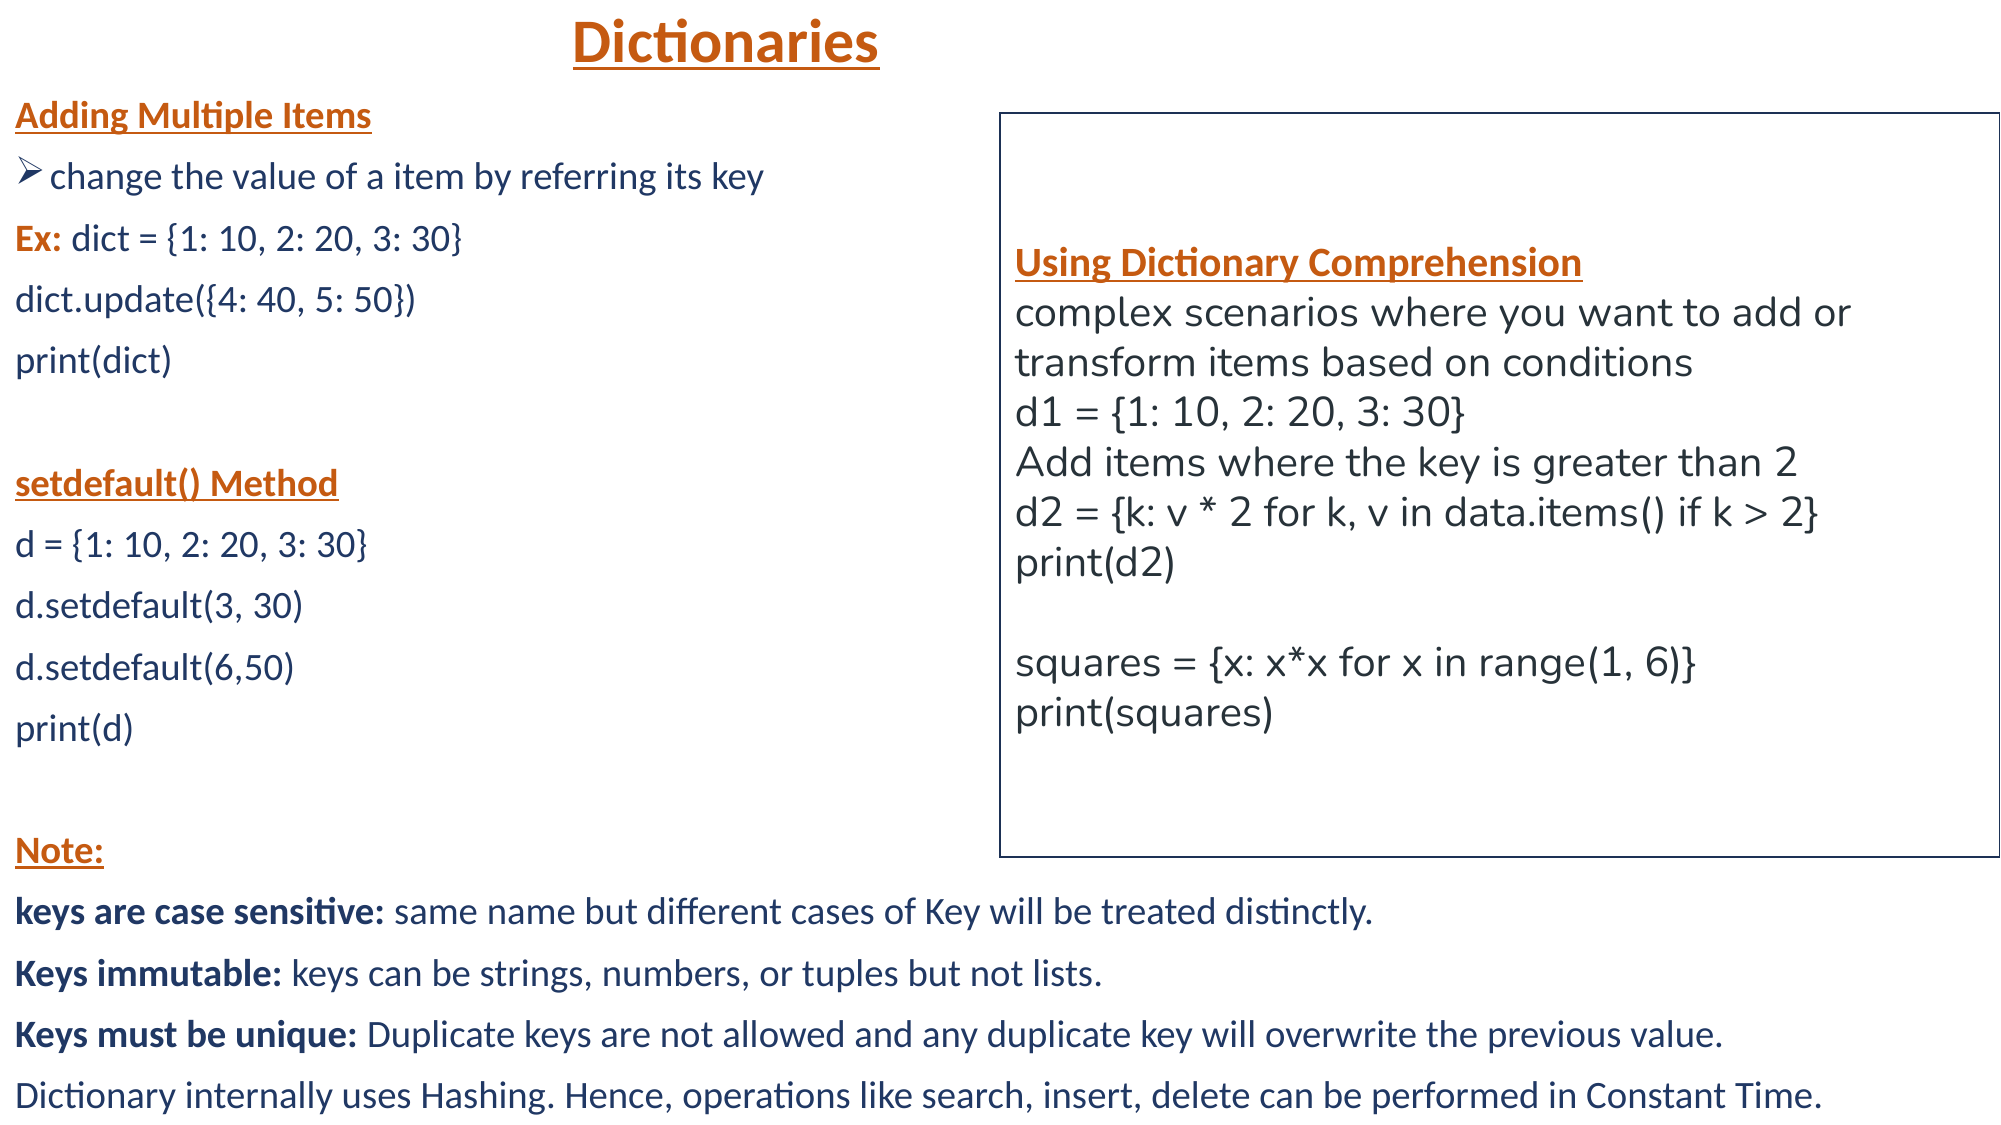

Dictionaries
Adding Multiple Items
change the value of a item by referring its key
Ex: dict = {1: 10, 2: 20, 3: 30}
dict.update({4: 40, 5: 50})
print(dict)

setdefault() Method
d = {1: 10, 2: 20, 3: 30}
d.setdefault(3, 30)
d.setdefault(6,50)
print(d)

Note:
keys are case sensitive: same name but different cases of Key will be treated distinctly.
Keys immutable: keys can be strings, numbers, or tuples but not lists.
Keys must be unique: Duplicate keys are not allowed and any duplicate key will overwrite the previous value.
Dictionary internally uses Hashing. Hence, operations like search, insert, delete can be performed in Constant Time.

Using Dictionary Comprehension
complex scenarios where you want to add or transform items based on conditions
d1 = {1: 10, 2: 20, 3: 30}
Add items where the key is greater than 2
d2 = {k: v * 2 for k, v in data.items() if k > 2}
print(d2)

squares = {x: x*x for x in range(1, 6)}
print(squares)